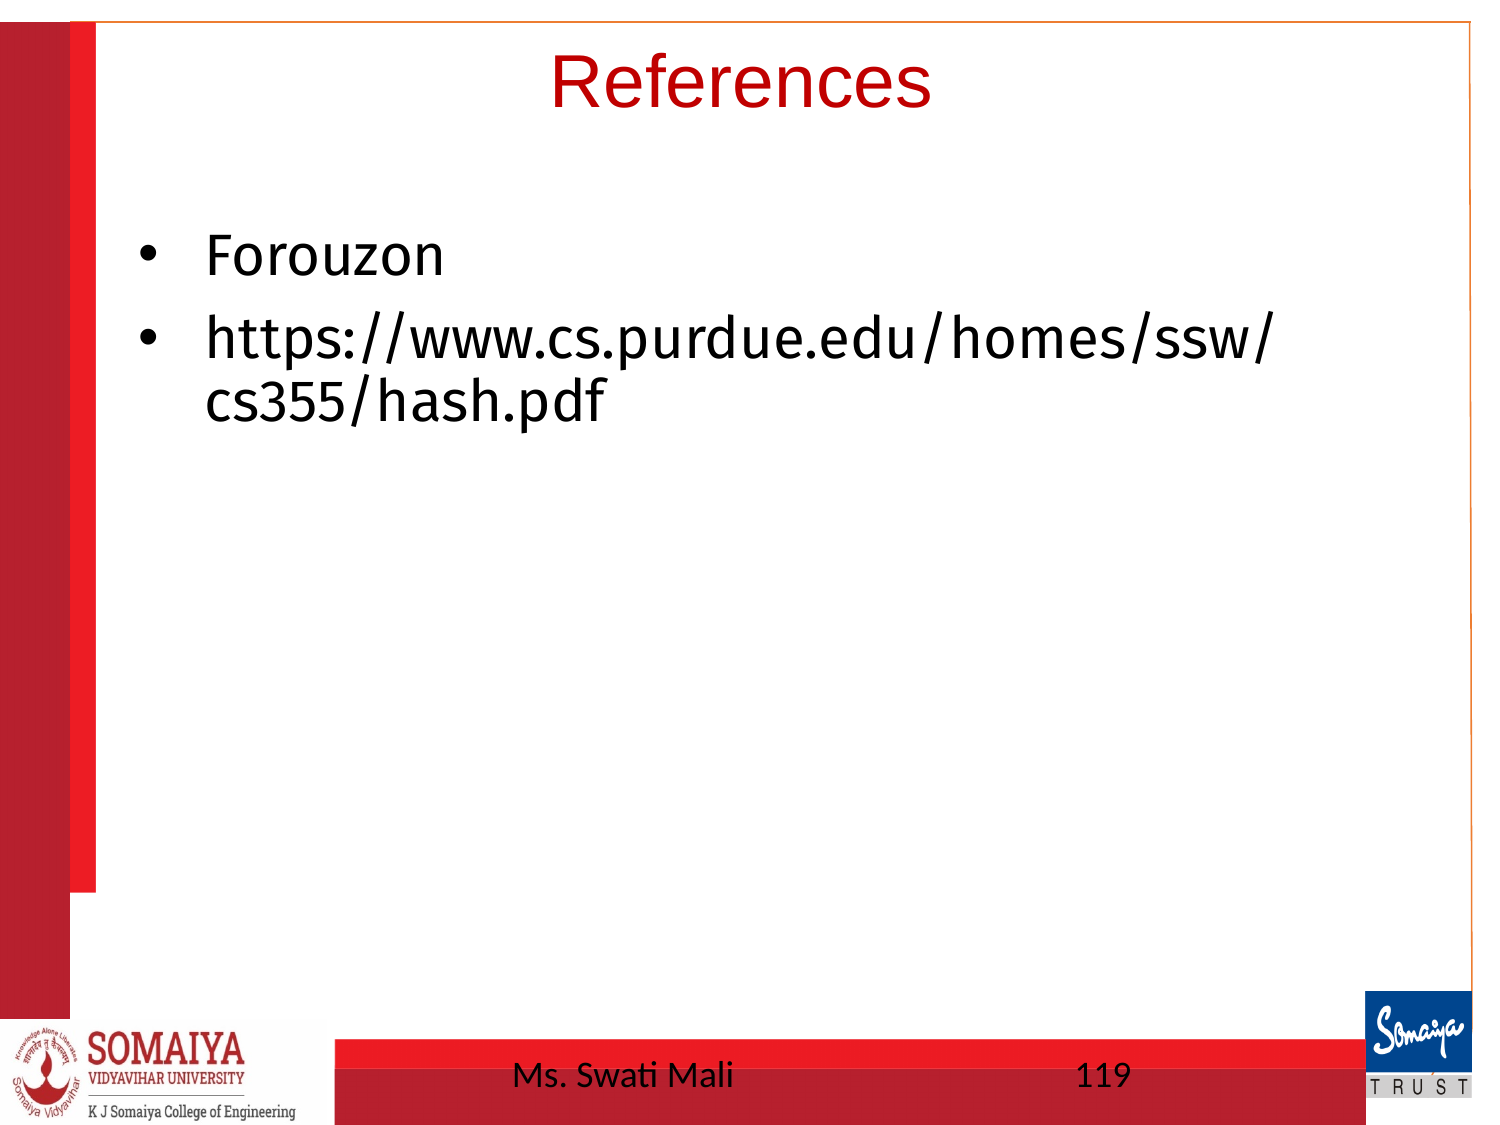

# References
Forouzon
https://www.cs.purdue.edu/homes/ssw/cs355/hash.pdf
Ms. Swati Mali
119